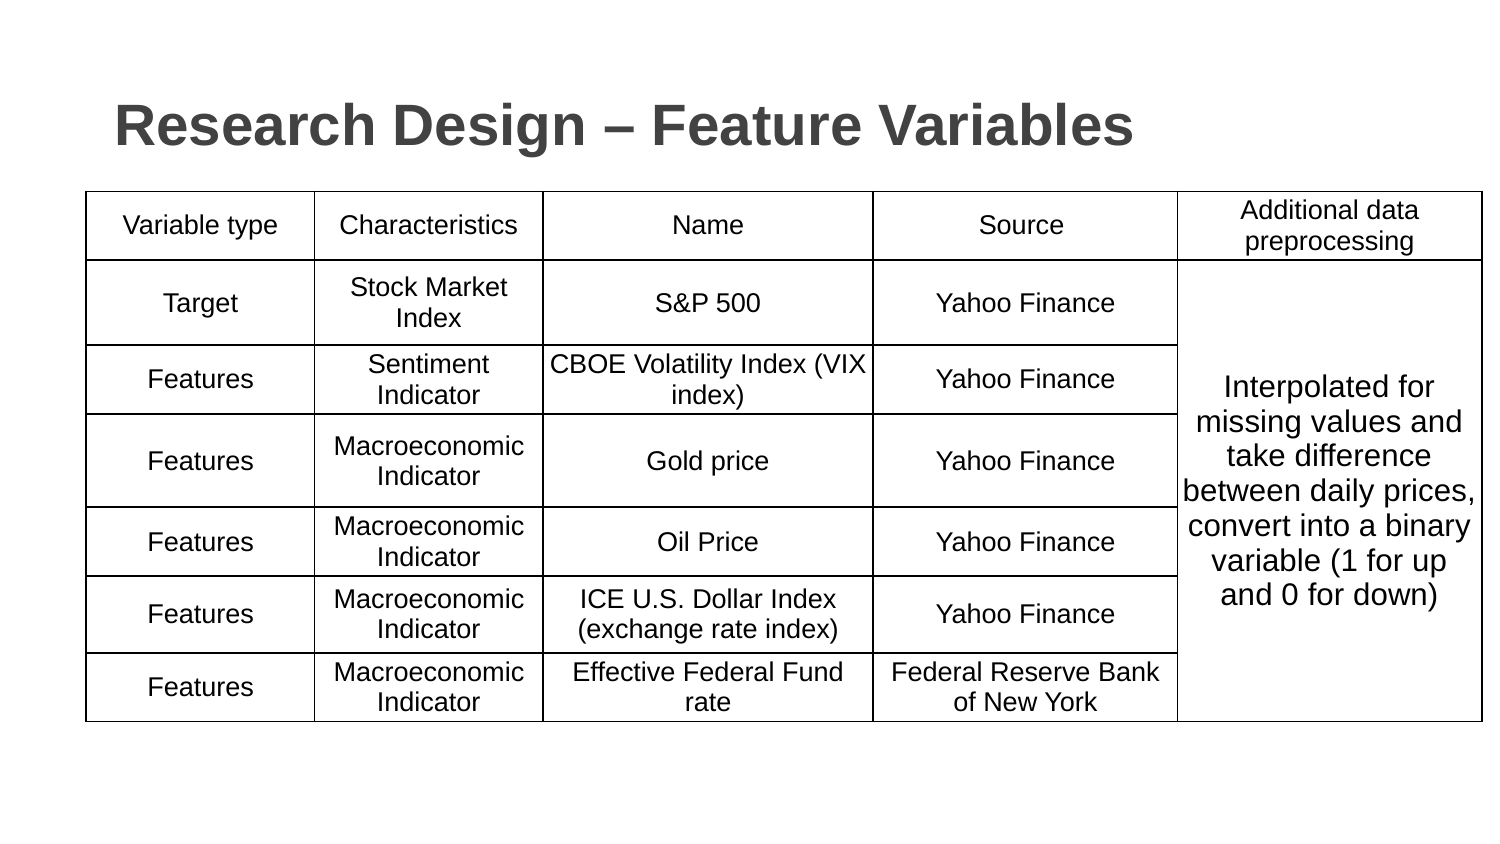

# Research Design – Feature Variables
| Variable type | Characteristics | Name | Source | Additional data preprocessing |
| --- | --- | --- | --- | --- |
| Target | Stock Market Index | S&P 500 | Yahoo Finance | Interpolated for missing values and take difference between daily prices, convert into a binary variable (1 for up and 0 for down) |
| Features | Sentiment Indicator | CBOE Volatility Index (VIX index) | Yahoo Finance |  |
| Features | Macroeconomic Indicator | Gold price | Yahoo Finance |  |
| Features | Macroeconomic Indicator | Oil Price | Yahoo Finance |  |
| Features | Macroeconomic Indicator | ICE U.S. Dollar Index (exchange rate index) | Yahoo Finance |  |
| Features | Macroeconomic Indicator | Effective Federal Fund rate | Federal Reserve Bank of New York |  |